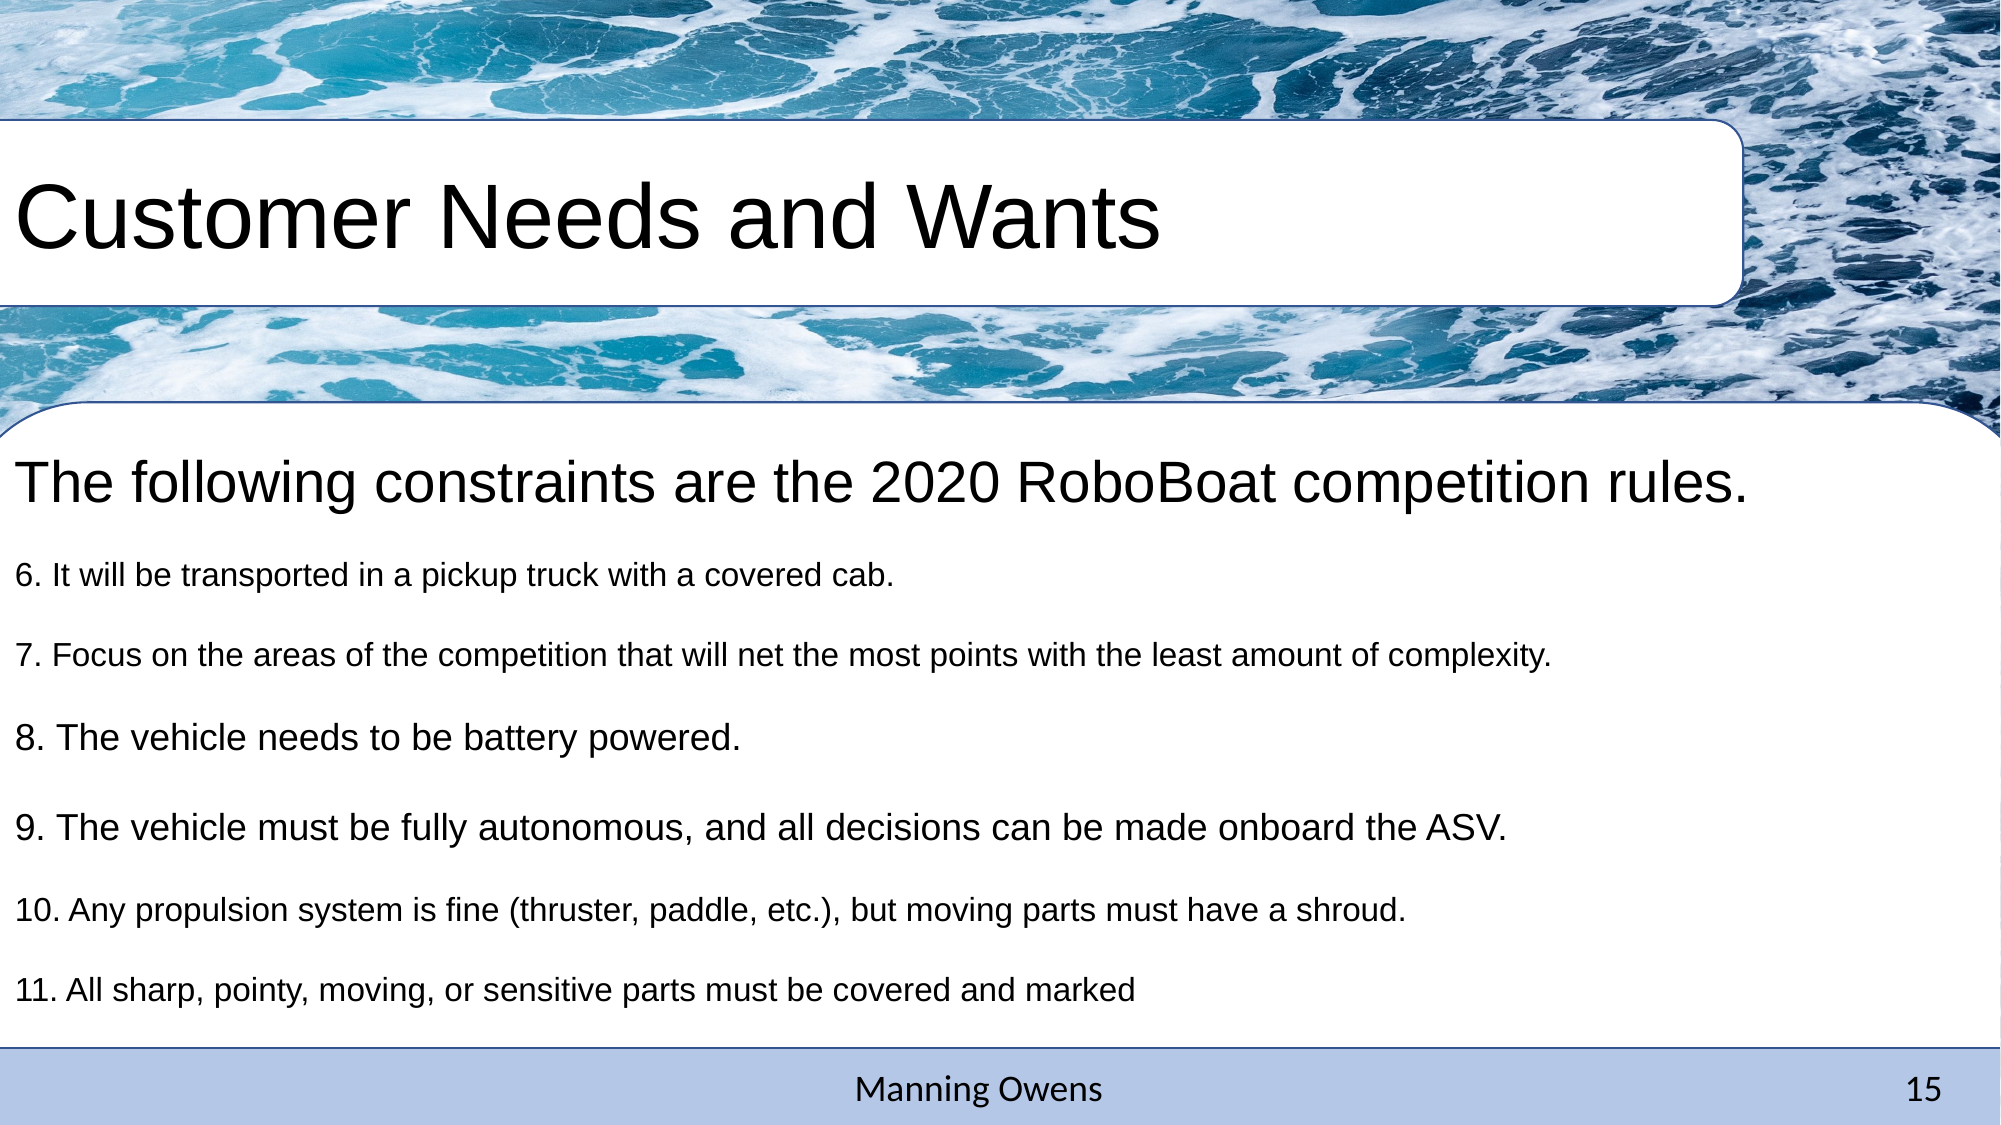

Customer Needs and Wants

The following constraints are the 2020 RoboBoat competition rules.

6. It will be transported in a pickup truck with a covered cab.

7. Focus on the areas of the competition that will net the most points with the least amount of complexity.

8. The vehicle needs to be battery powered.

9. The vehicle must be fully autonomous, and all decisions can be made onboard the ASV.

10. Any propulsion system is fine (thruster, paddle, etc.), but moving parts must have a shroud.

11. All sharp, pointy, moving, or sensitive parts must be covered and marked

Manning Owens						15